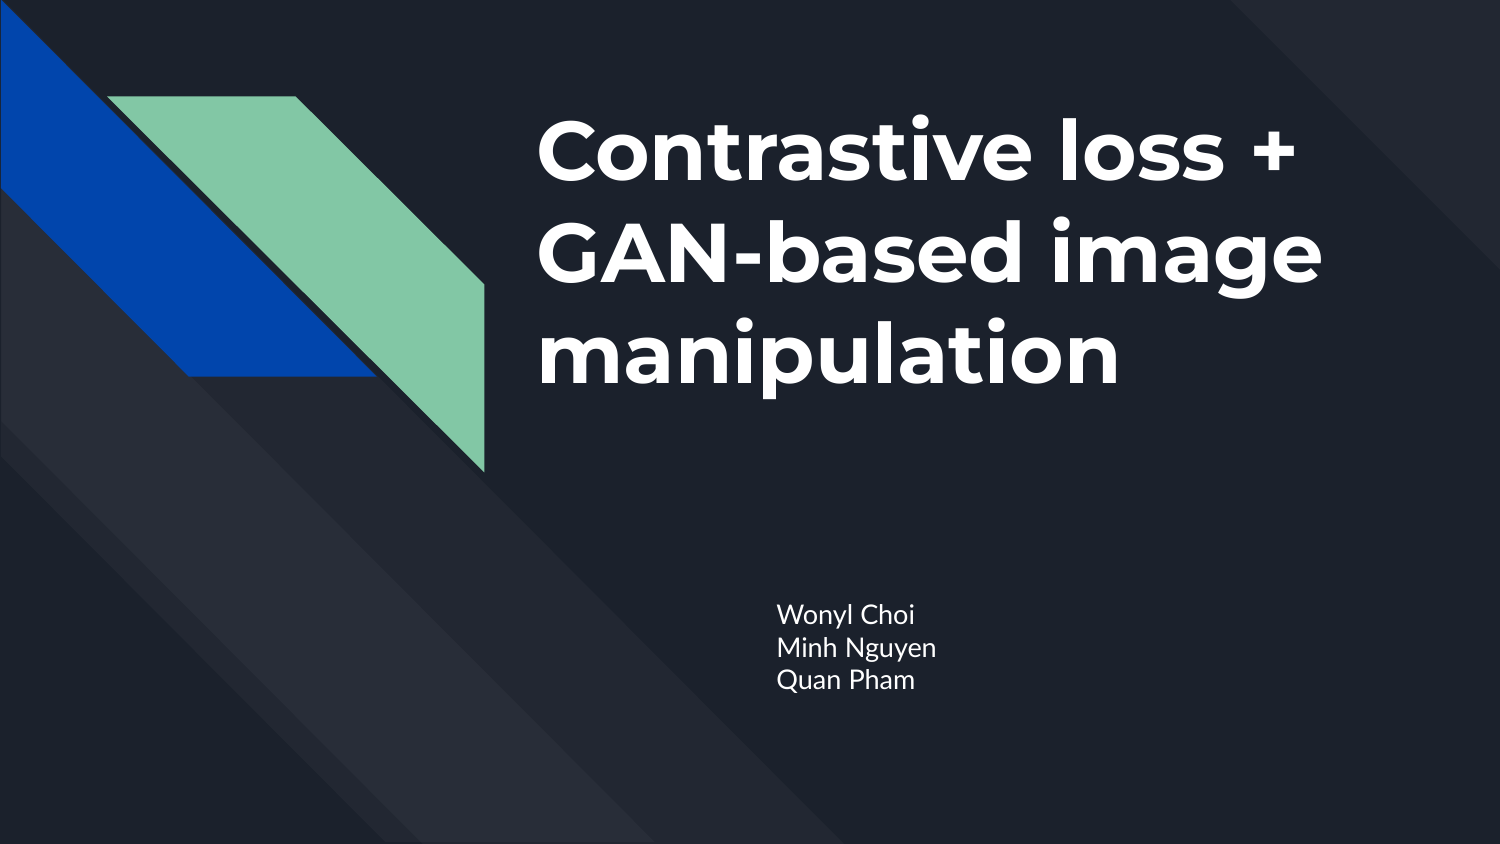

# Contrastive loss + GAN-based image manipulation
Wonyl Choi
Minh Nguyen
Quan Pham